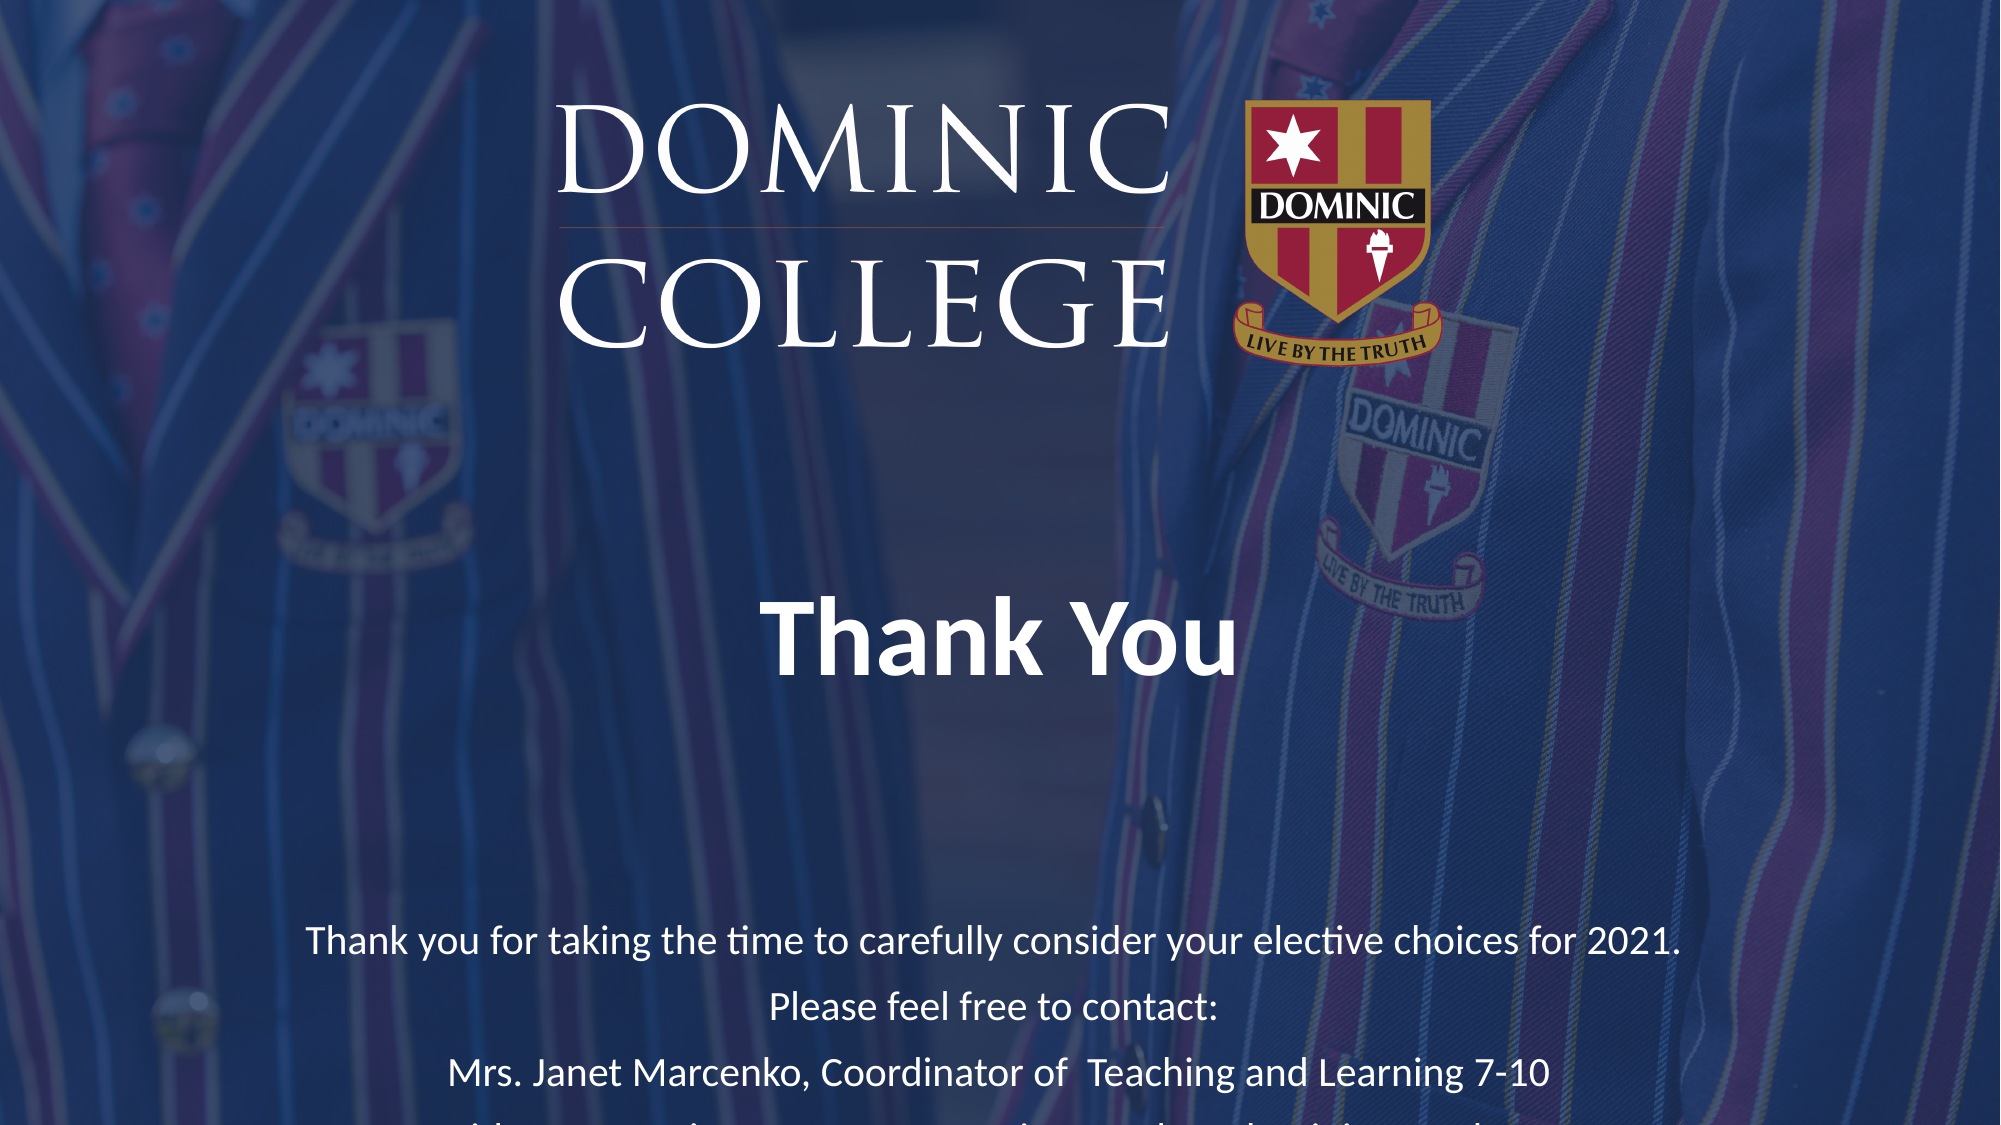

# Thank You
Thank you for taking the time to carefully consider your elective choices for 2021.
Please feel free to contact:
Mrs. Janet Marcenko, Coordinator of  Teaching and Learning 7-10
with any questions or concerns at jmarcenko@dominic.tas.edu.au